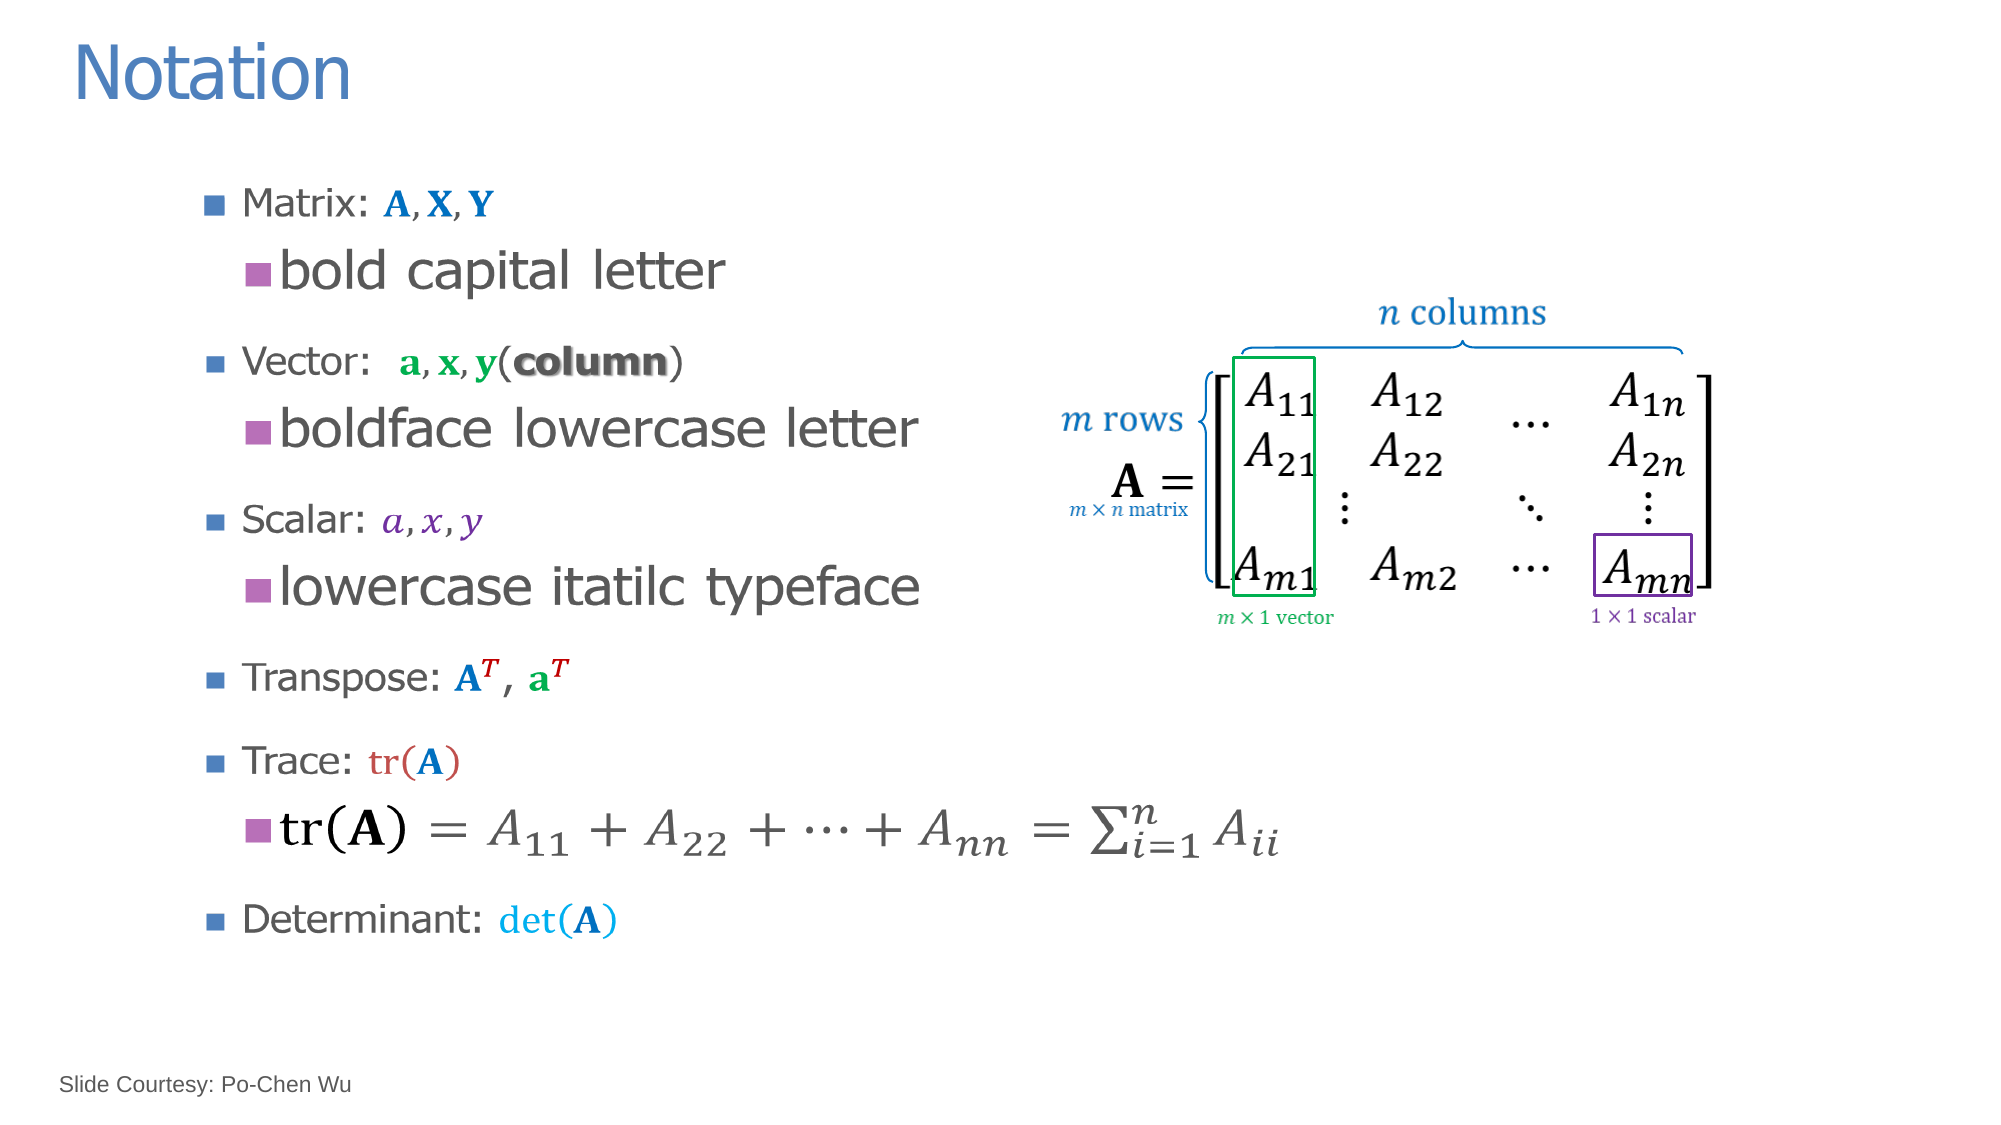

# Notation
14

Slide Courtesy: Po-Chen Wu